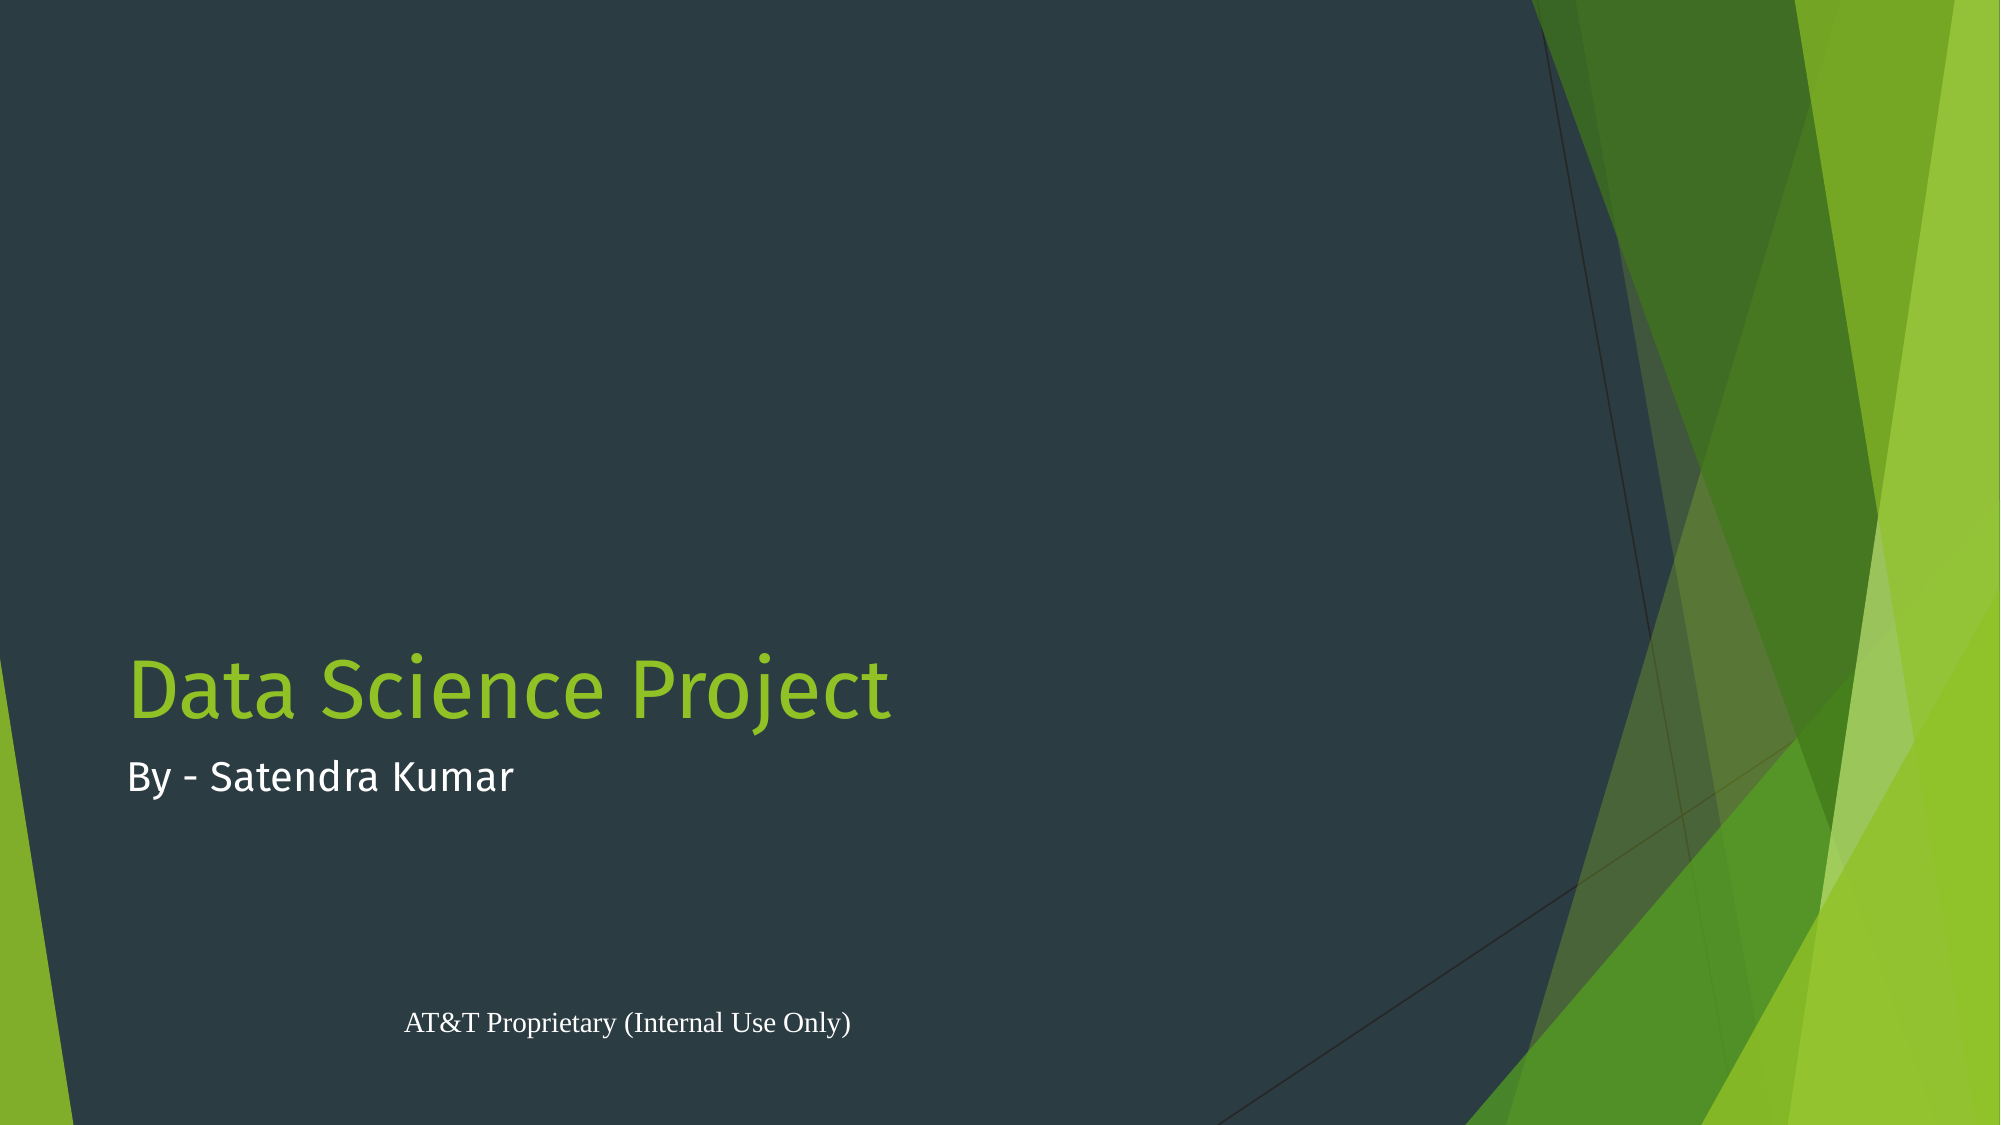

# Data Science Project
By - Satendra Kumar
AT&T Proprietary (Internal Use Only)